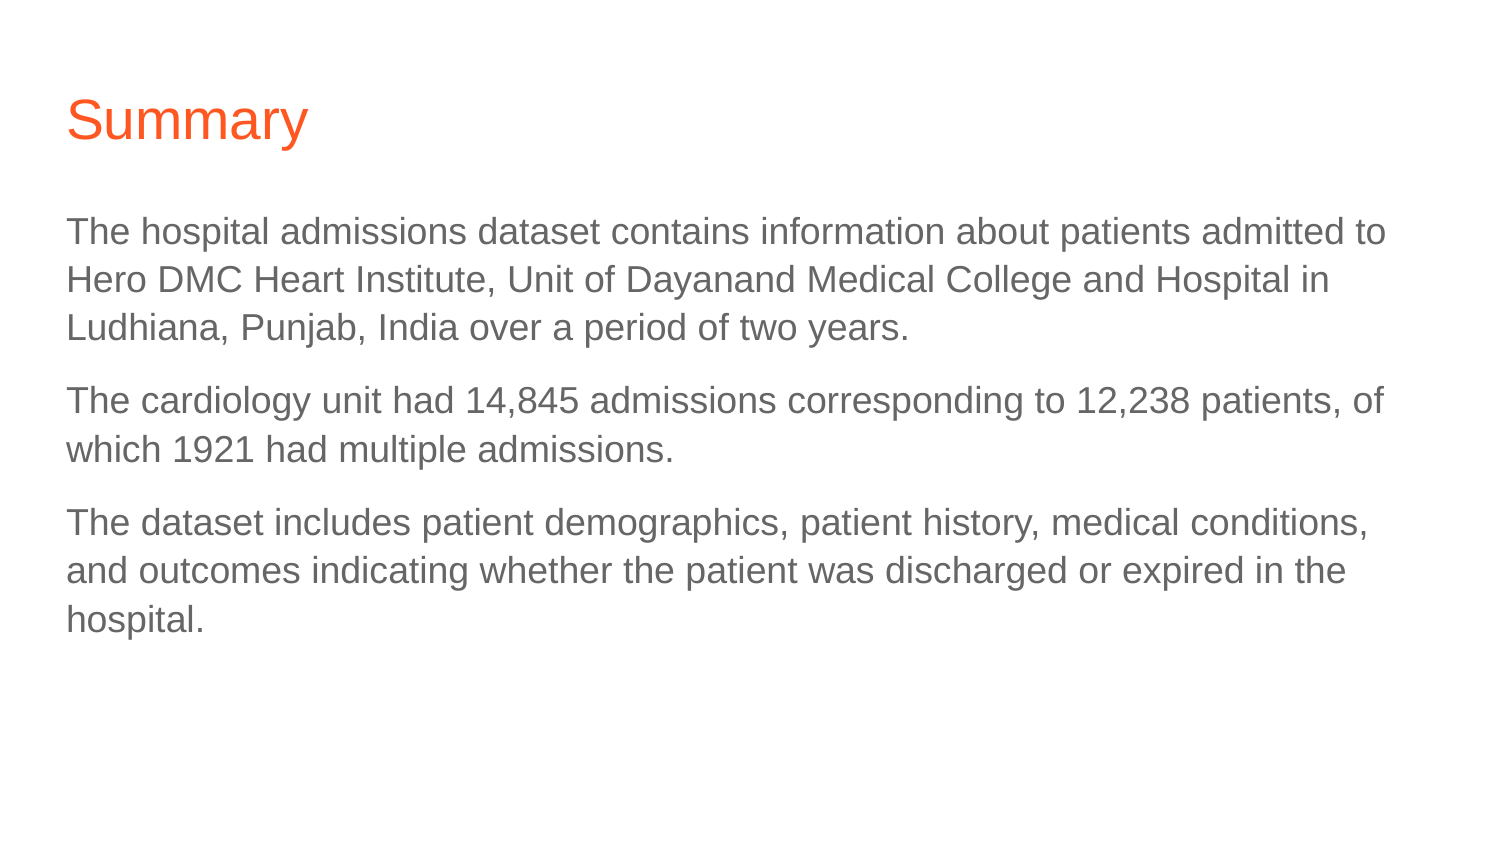

# Summary
The hospital admissions dataset contains information about patients admitted to Hero DMC Heart Institute, Unit of Dayanand Medical College and Hospital in Ludhiana, Punjab, India over a period of two years.
The cardiology unit had 14,845 admissions corresponding to 12,238 patients, of which 1921 had multiple admissions.
The dataset includes patient demographics, patient history, medical conditions, and outcomes indicating whether the patient was discharged or expired in the hospital.